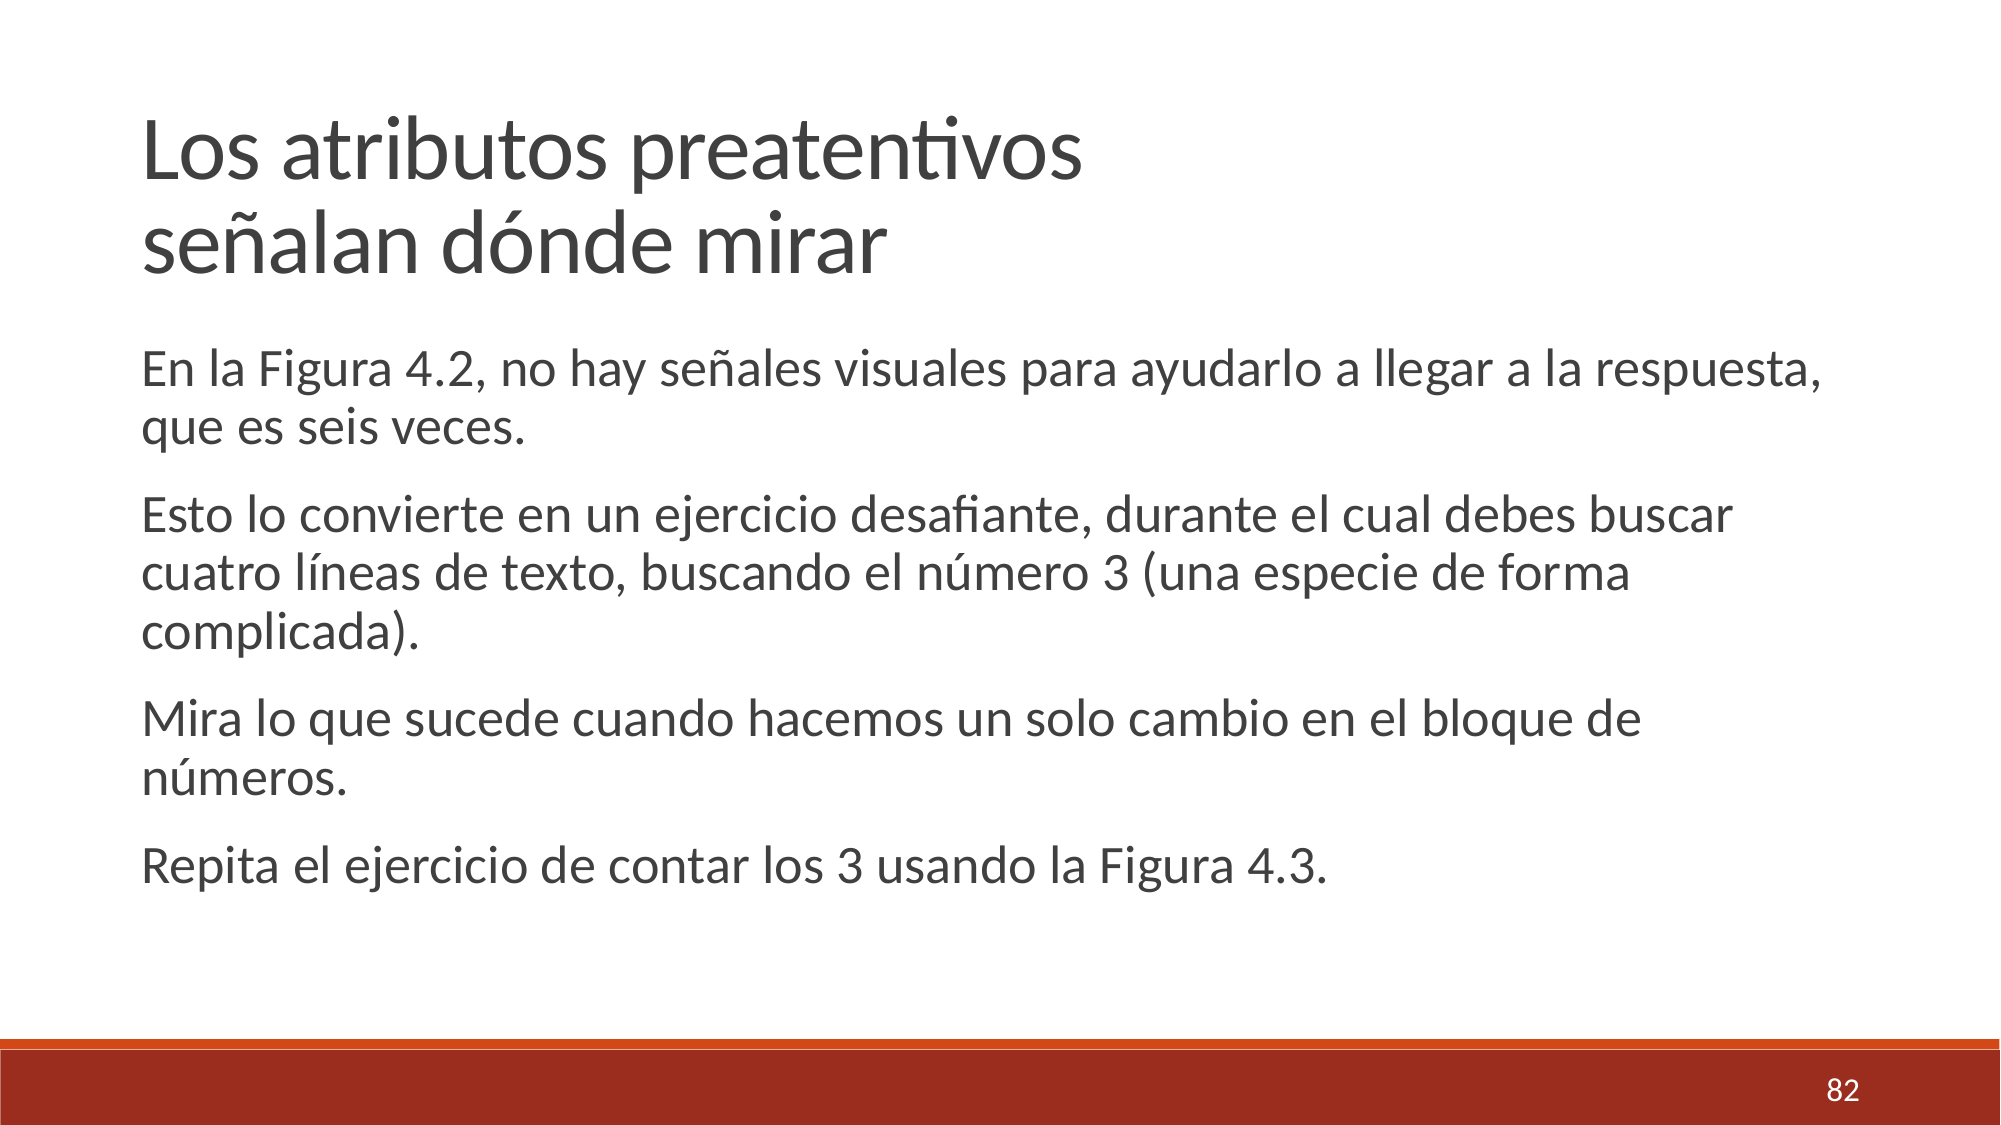

Los atributos preatentivos
señalan dónde mirar
En la Figura 4.2, no hay señales visuales para ayudarlo a llegar a la respuesta, que es seis veces.
Esto lo convierte en un ejercicio desafiante, durante el cual debes buscar cuatro líneas de texto, buscando el número 3 (una especie de forma complicada).
Mira lo que sucede cuando hacemos un solo cambio en el bloque de números.
Repita el ejercicio de contar los 3 usando la Figura 4.3.
82